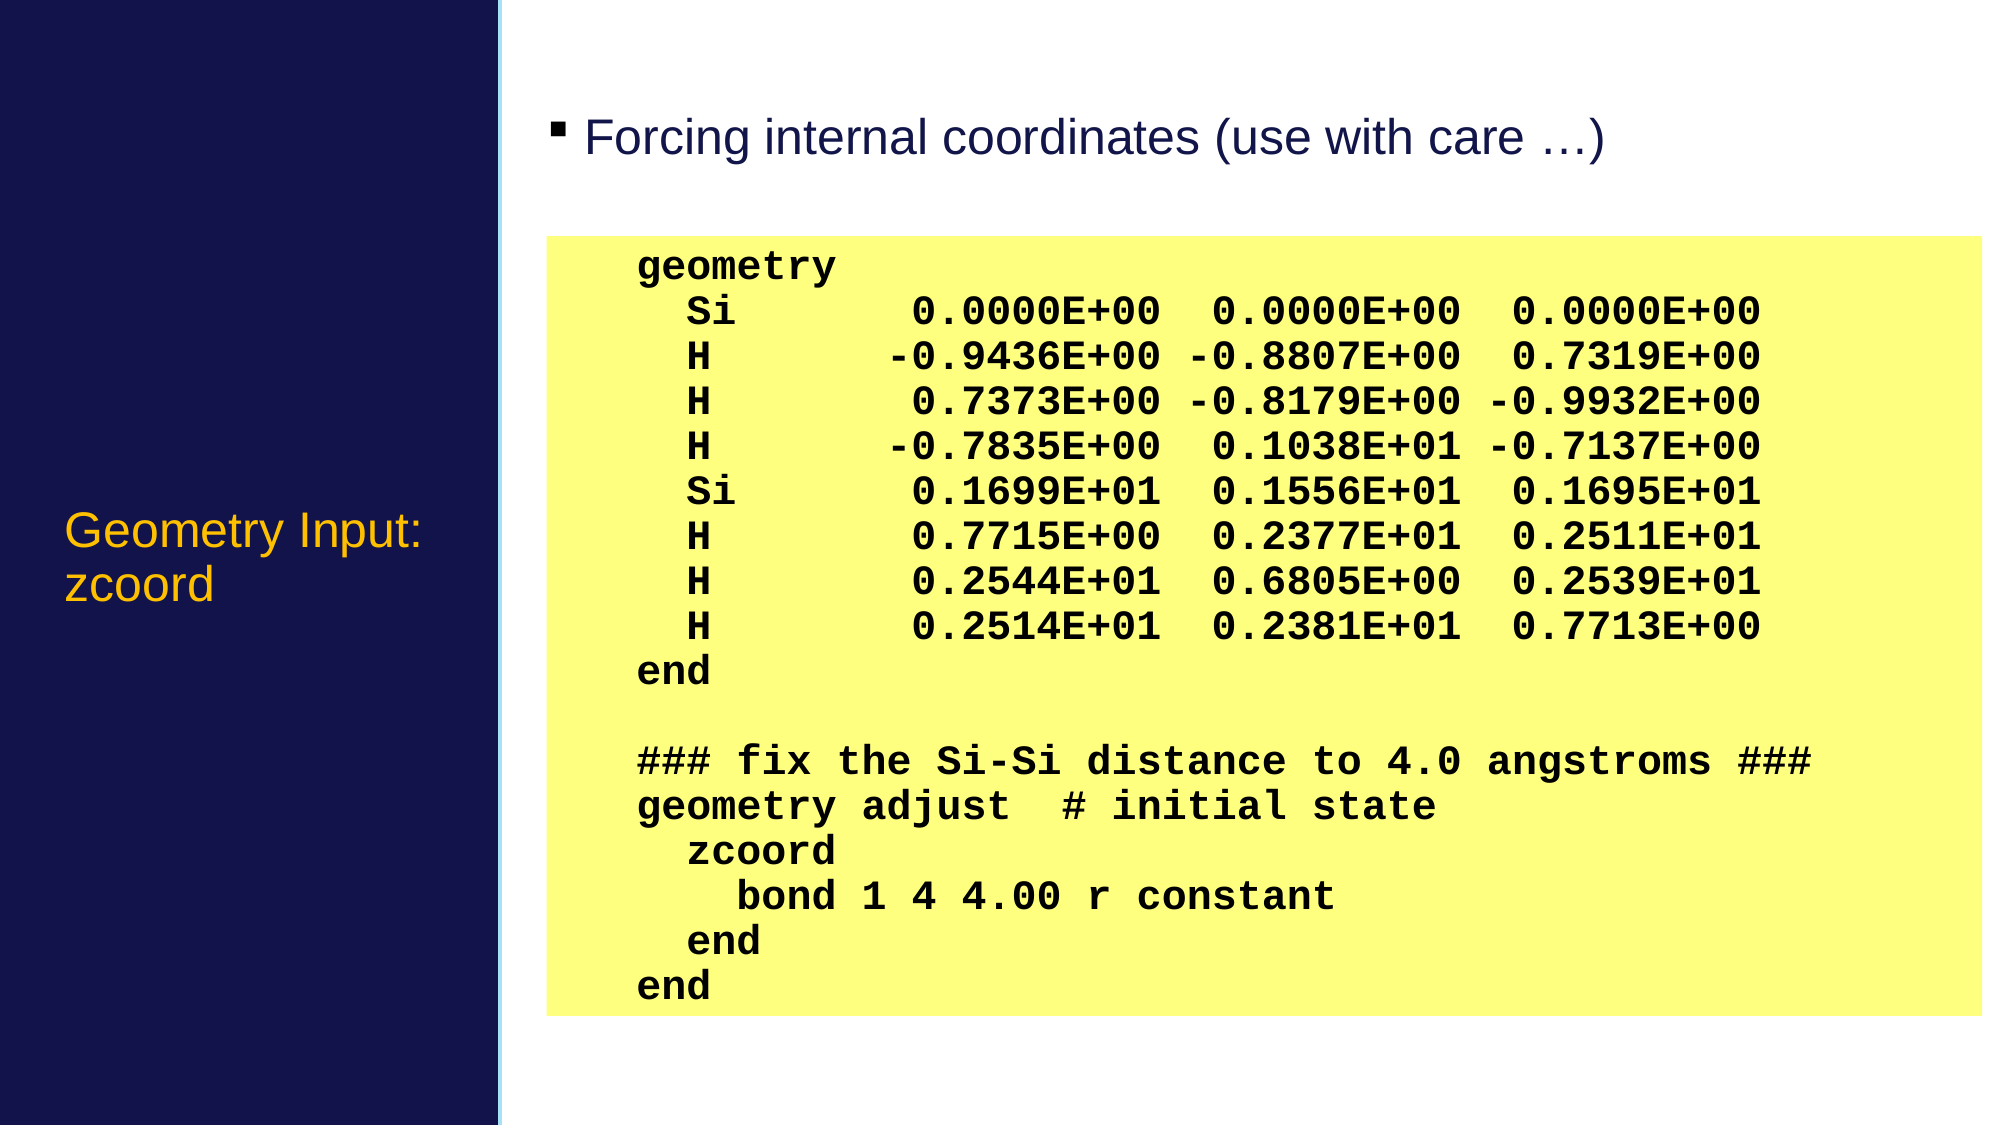

# Geometry Input: zcoord
Forcing internal coordinates (use with care …)
geometry
  Si       0.0000E+00  0.0000E+00  0.0000E+00
  H       -0.9436E+00 -0.8807E+00  0.7319E+00
  H        0.7373E+00 -0.8179E+00 -0.9932E+00
  H       -0.7835E+00  0.1038E+01 -0.7137E+00
  Si       0.1699E+01  0.1556E+01  0.1695E+01
  H        0.7715E+00  0.2377E+01  0.2511E+01
  H        0.2544E+01  0.6805E+00  0.2539E+01
  H        0.2514E+01  0.2381E+01  0.7713E+00
end

### fix the Si-Si distance to 4.0 angstroms ###
geometry adjust  # initial state
  zcoord
    bond 1 4 4.00 r constant
  end
end